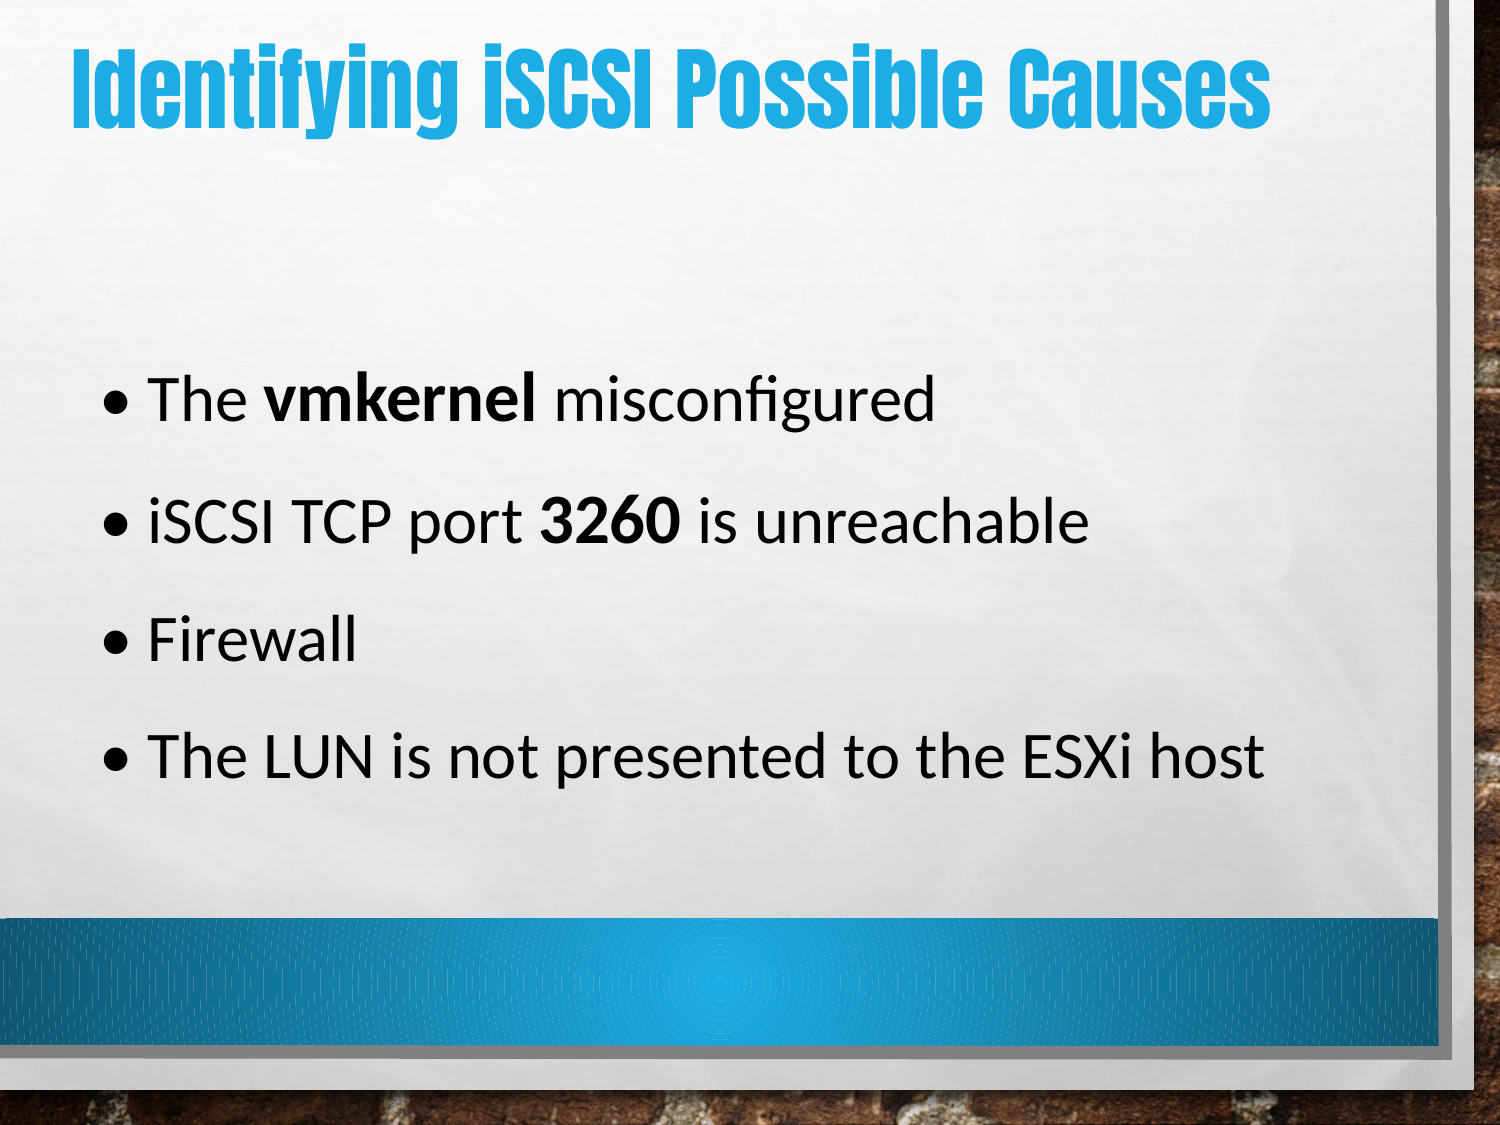

# Identifying iSCSI Possible Causes
• The vmkernel misconfigured
• iSCSI TCP port 3260 is unreachable
• Firewall
• The LUN is not presented to the ESXi host